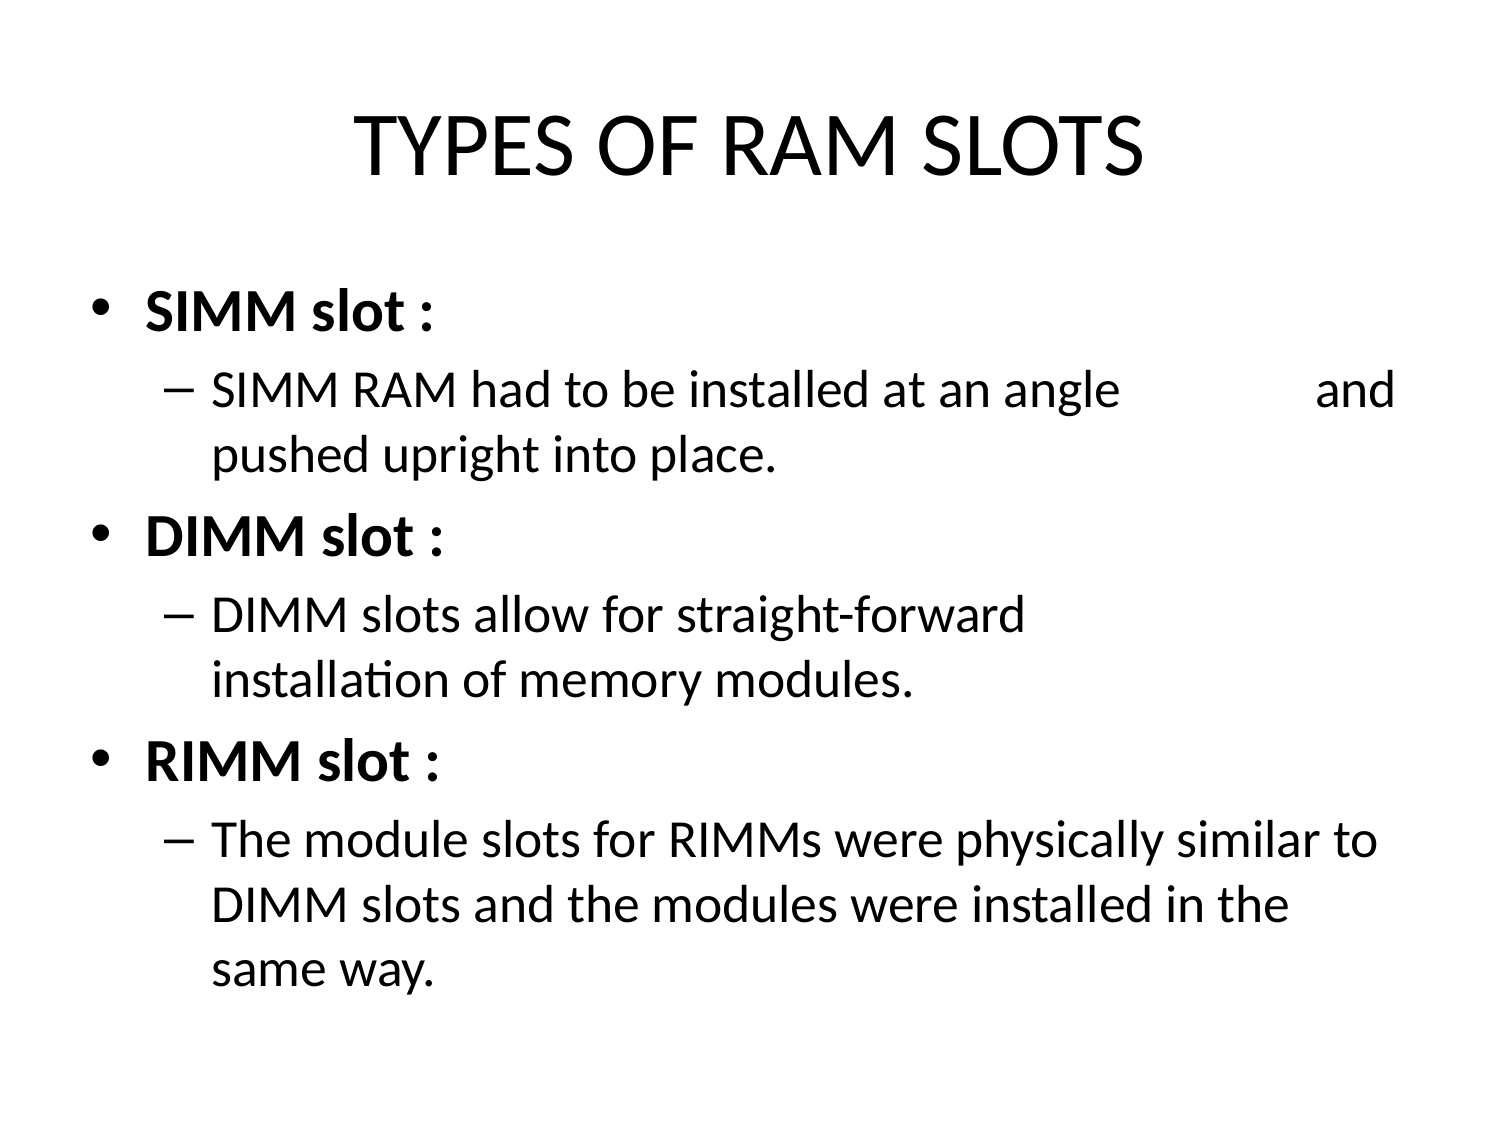

# TYPES OF RAM SLOTS
SIMM slot :
SIMM RAM had to be installed at an angle           	and pushed upright into place.
DIMM slot :
DIMM slots allow for straight-forward   	installation of memory modules.
RIMM slot :
The module slots for RIMMs were physically similar to DIMM slots and the modules were installed in the same way.